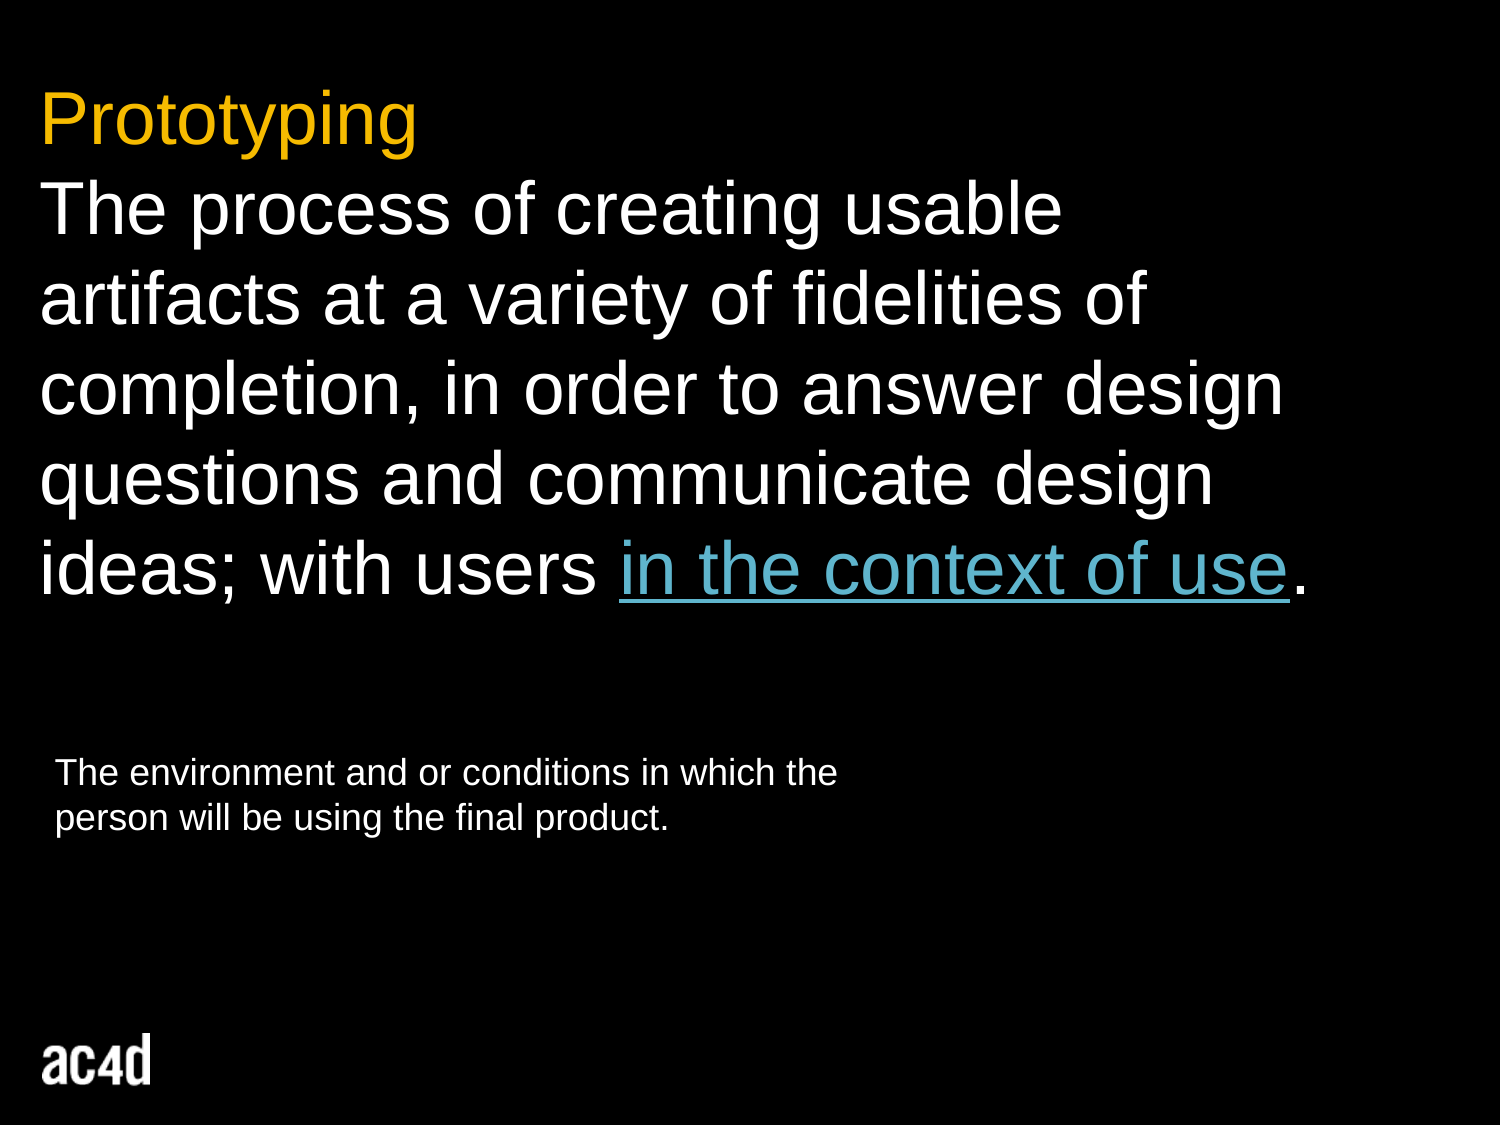

Prototyping
The process of creating usable artifacts at a variety of fidelities of completion, in order to answer design questions and communicate design ideas; with users in the context of use.

The environment and or conditions in which the person will be using the final product.